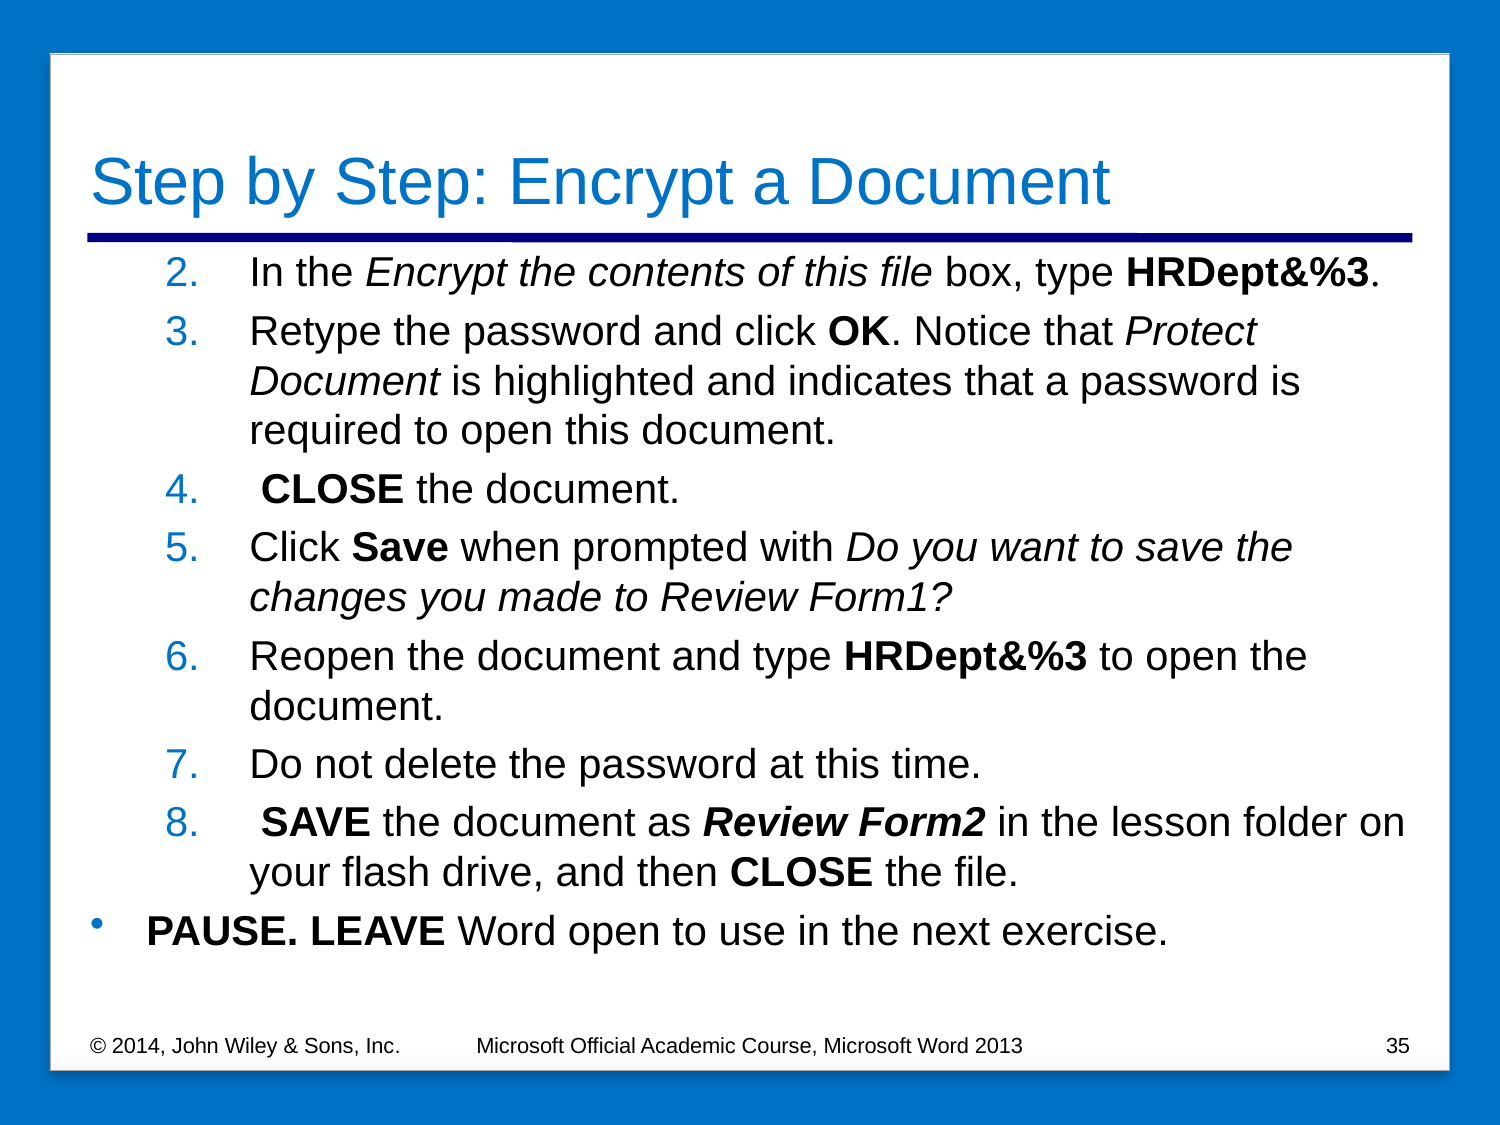

# Step by Step: Encrypt a Document
In the Encrypt the contents of this file box, type HRDept&%3.
Retype the password and click OK. Notice that Protect Document is highlighted and indicates that a password is required to open this document.
 CLOSE the document.
Click Save when prompted with Do you want to save the changes you made to Review Form1?
Reopen the document and type HRDept&%3 to open the document.
Do not delete the password at this time.
 SAVE the document as Review Form2 in the lesson folder on your flash drive, and then CLOSE the file.
PAUSE. LEAVE Word open to use in the next exercise.

© 2014, John Wiley & Sons, Inc.
Microsoft Official Academic Course, Microsoft Word 2013
35